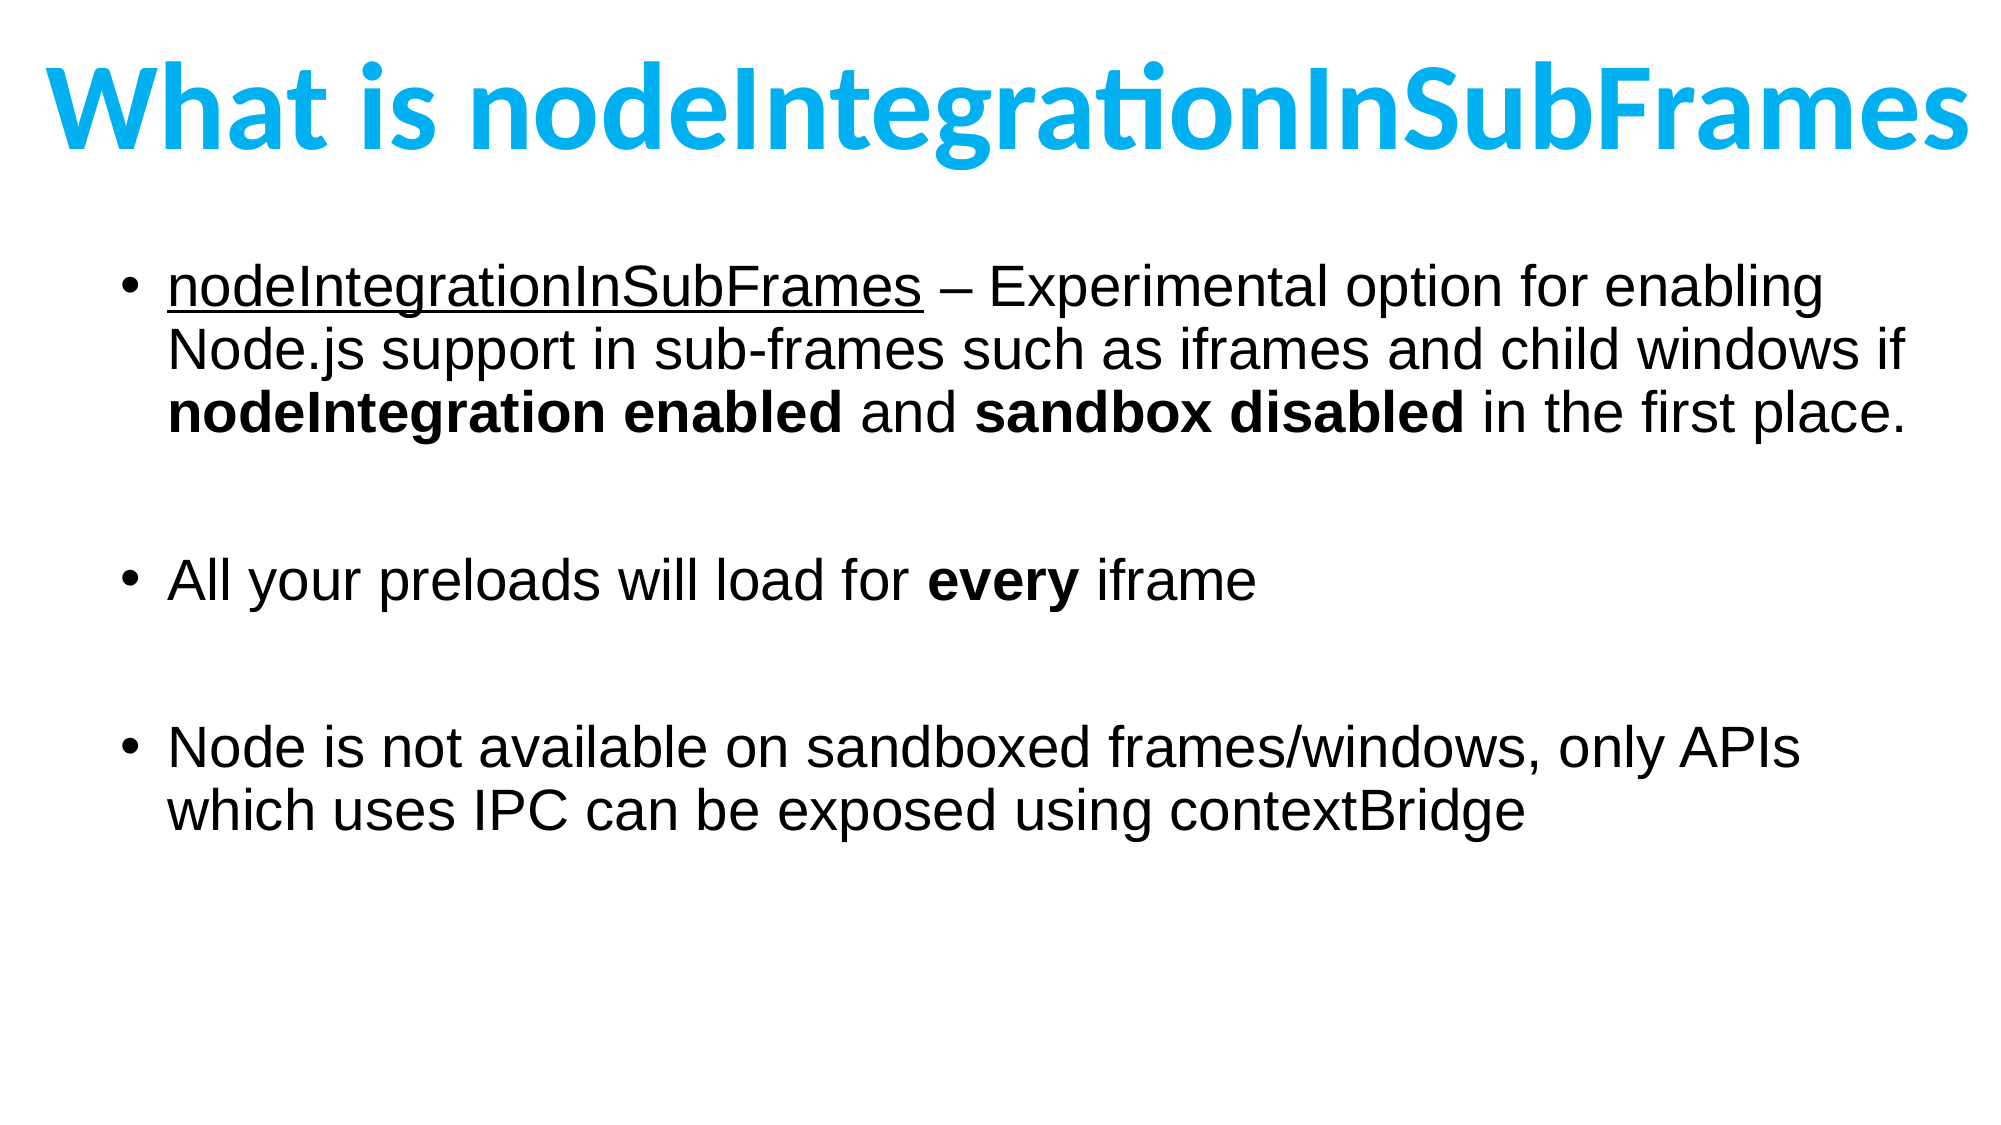

What is nodeIntegrationInSubFrames
nodeIntegrationInSubFrames – Experimental option for enabling Node.js support in sub-frames such as iframes and child windows if nodeIntegration enabled and sandbox disabled in the first place.

All your preloads will load for every iframe

Node is not available on sandboxed frames/windows, only APIs which uses IPC can be exposed using contextBridge